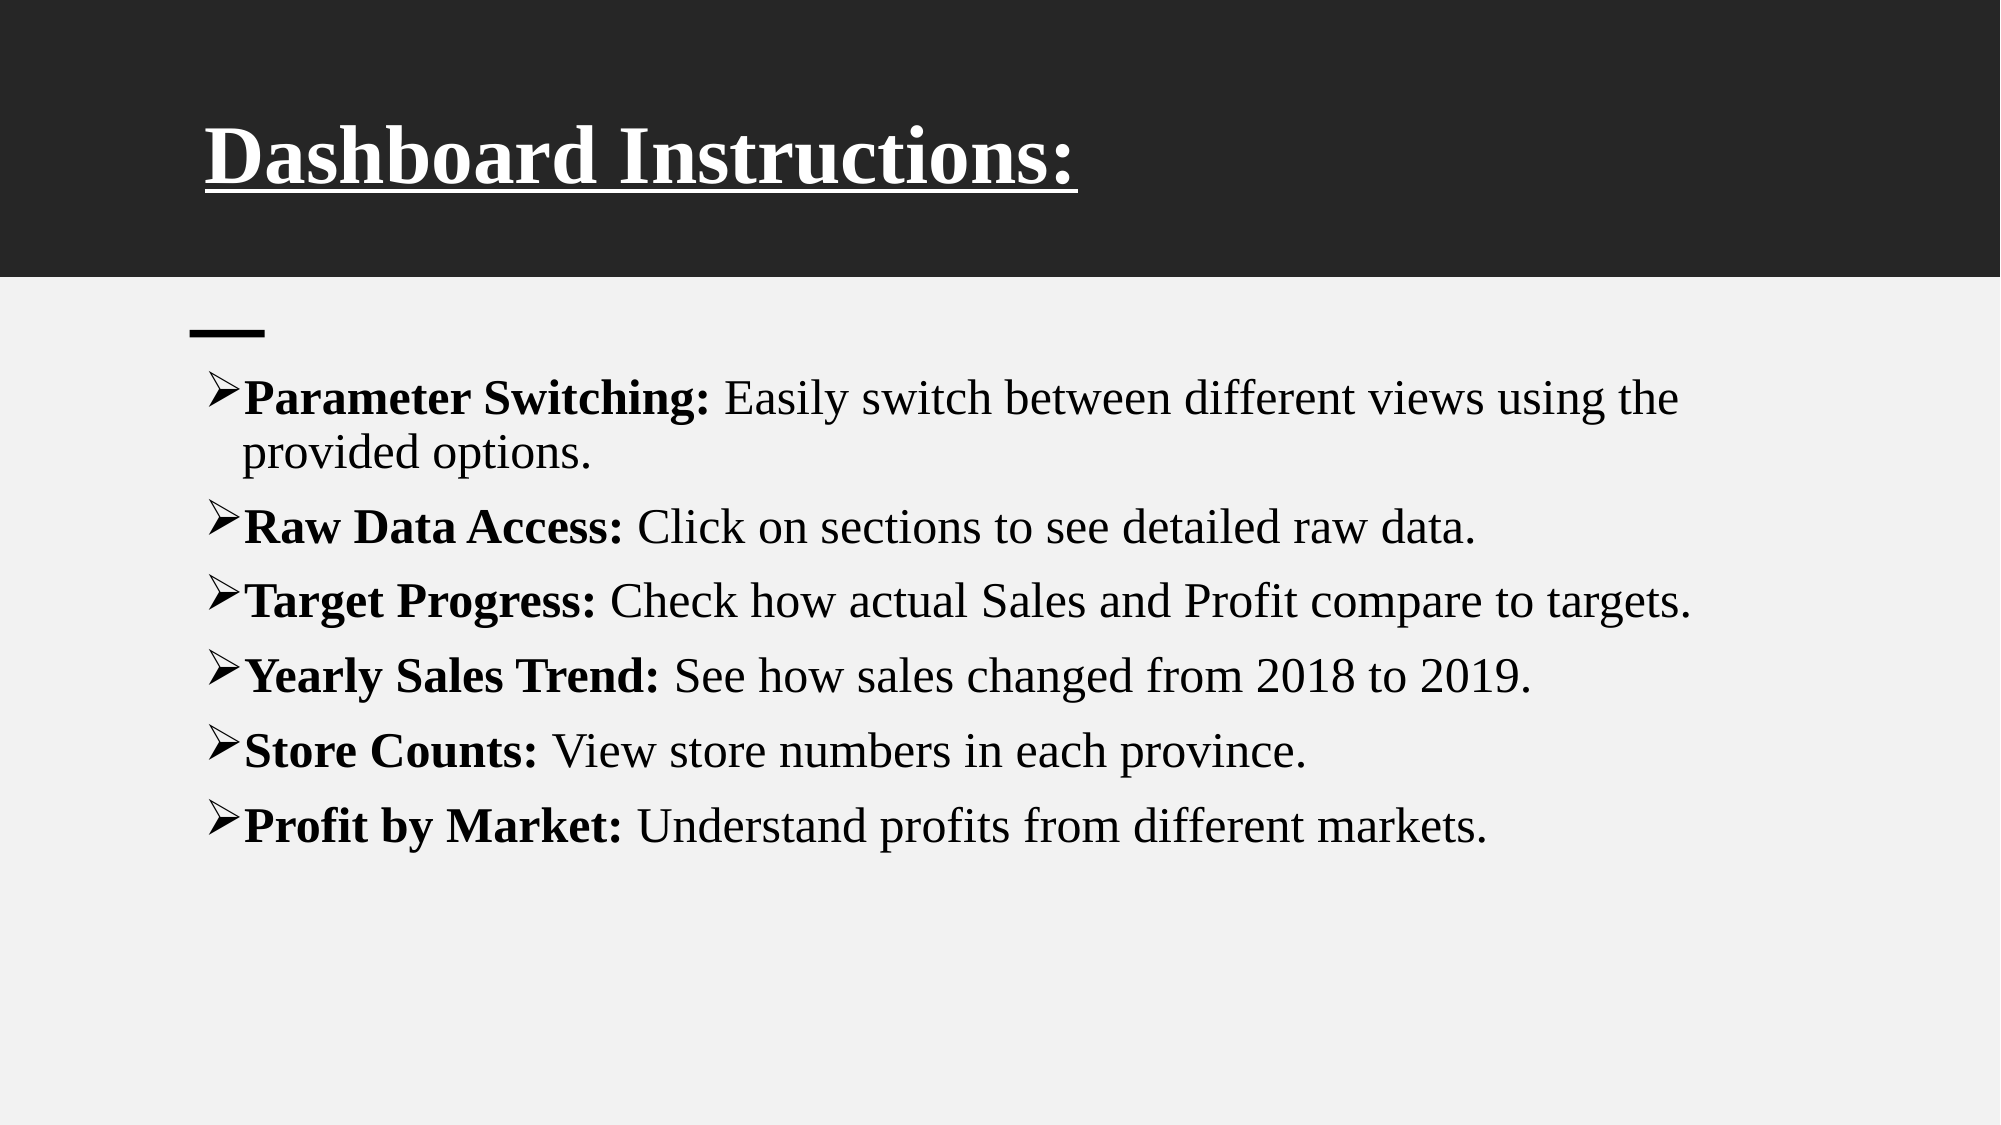

# Dashboard Instructions:

Parameter Switching: Easily switch between different views using the provided options.
Raw Data Access: Click on sections to see detailed raw data.
Target Progress: Check how actual Sales and Profit compare to targets.
Yearly Sales Trend: See how sales changed from 2018 to 2019.
Store Counts: View store numbers in each province.
Profit by Market: Understand profits from different markets.